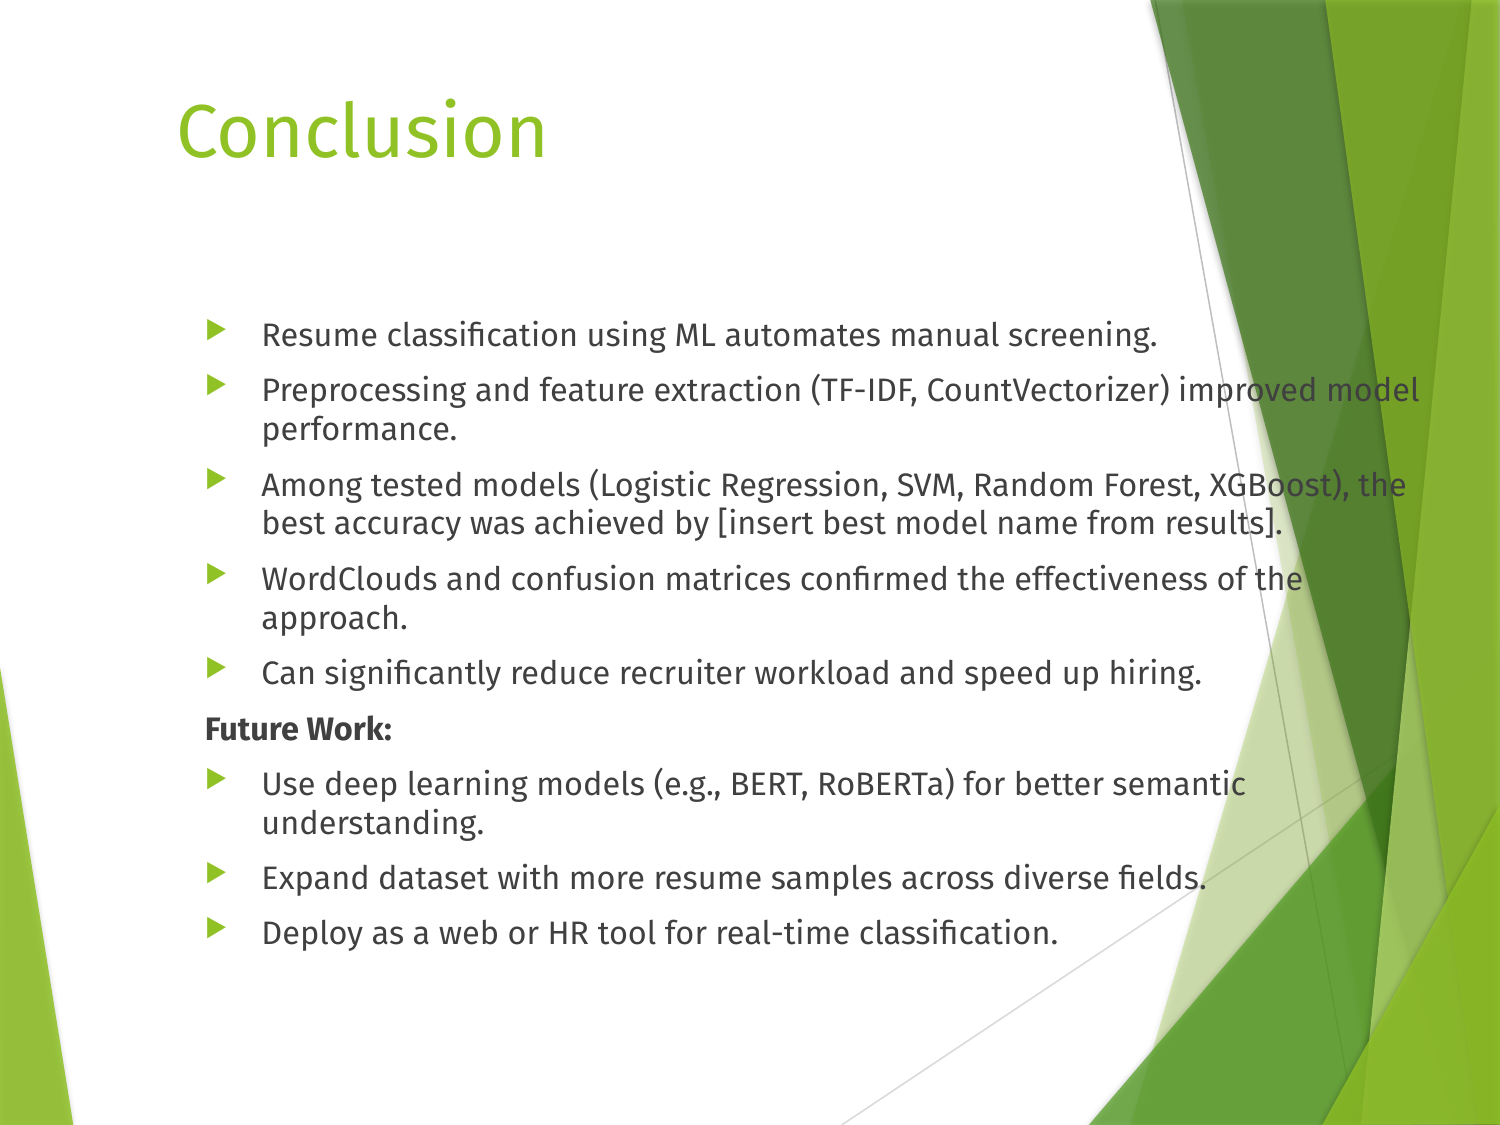

# Conclusion
Resume classification using ML automates manual screening.
Preprocessing and feature extraction (TF-IDF, CountVectorizer) improved model performance.
Among tested models (Logistic Regression, SVM, Random Forest, XGBoost), the best accuracy was achieved by [insert best model name from results].
WordClouds and confusion matrices confirmed the effectiveness of the approach.
Can significantly reduce recruiter workload and speed up hiring.
Future Work:
Use deep learning models (e.g., BERT, RoBERTa) for better semantic understanding.
Expand dataset with more resume samples across diverse fields.
Deploy as a web or HR tool for real-time classification.